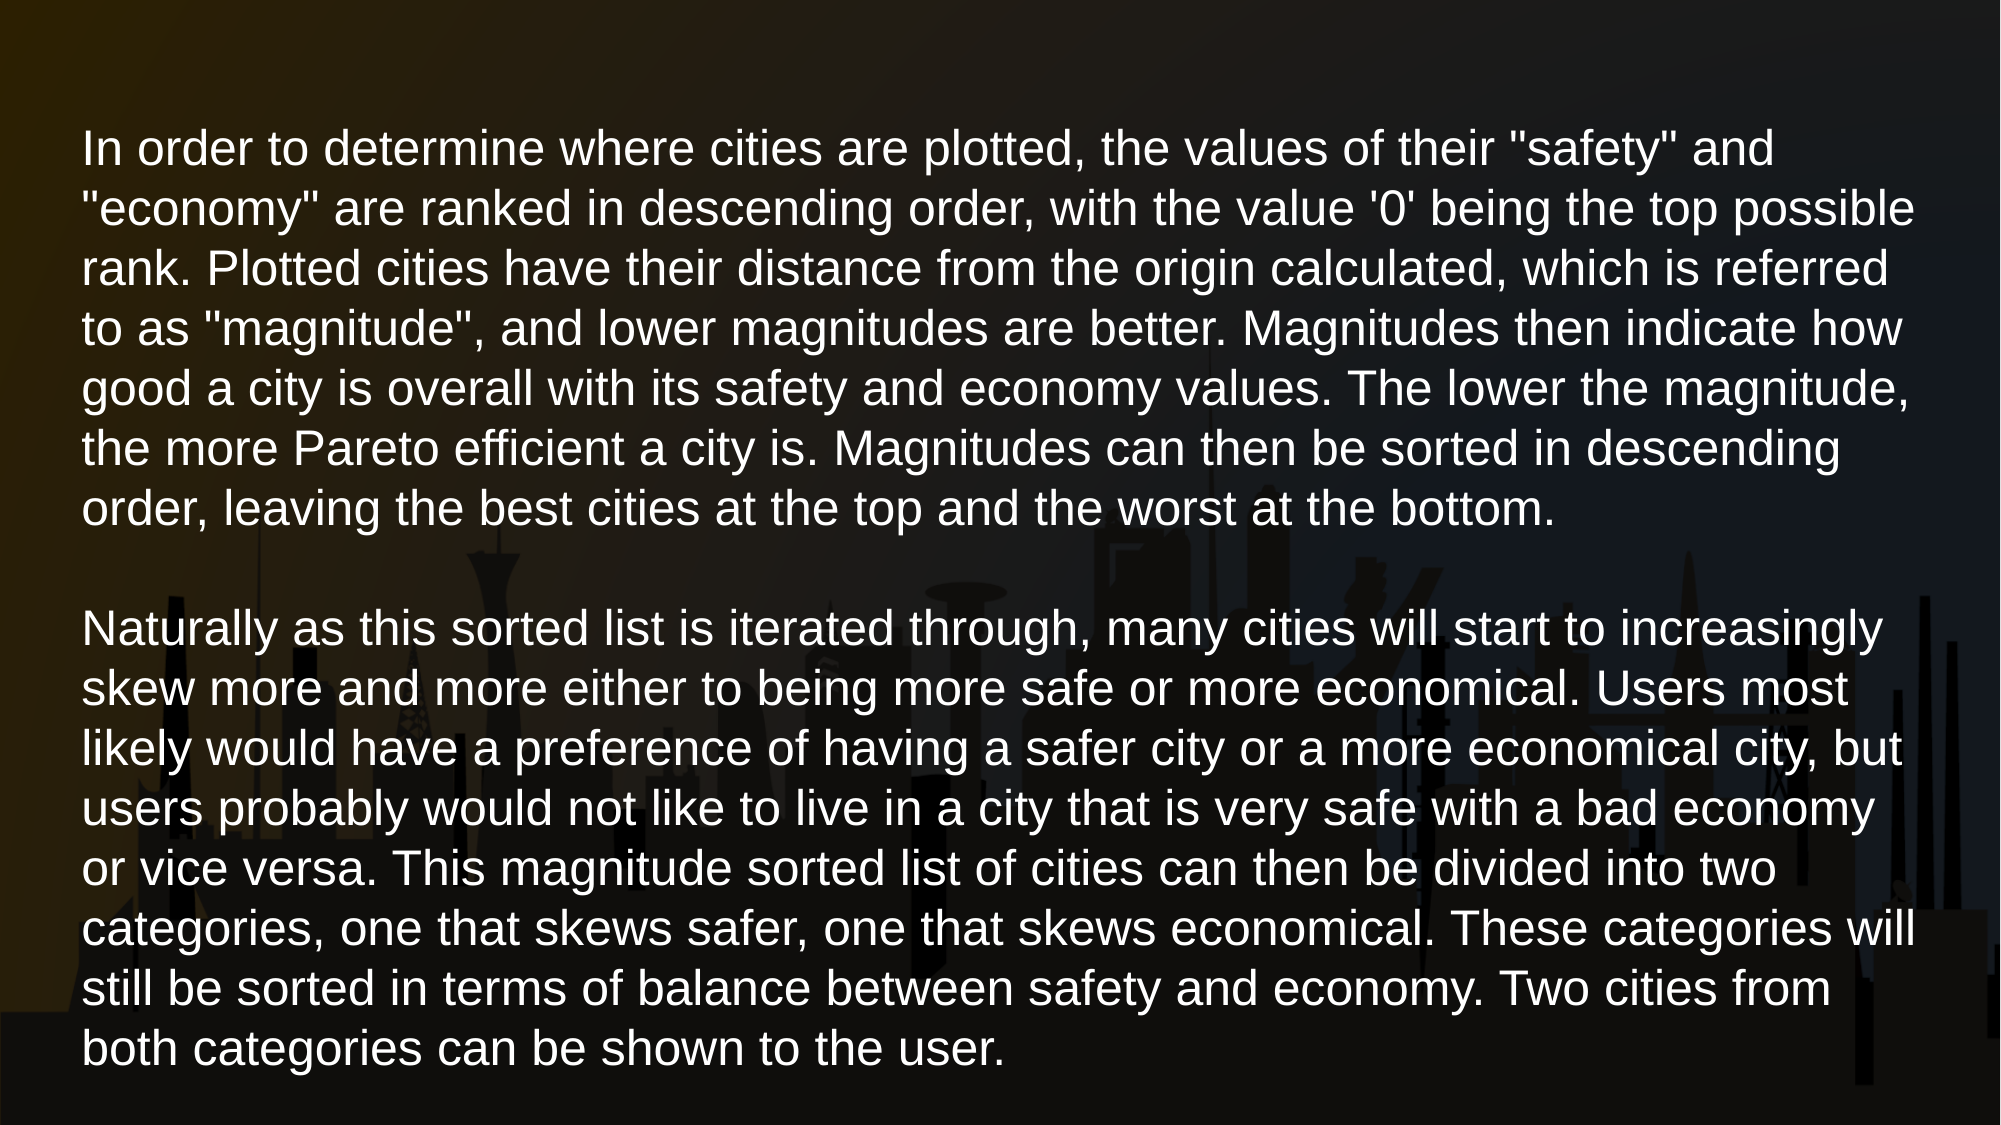

In order to determine where cities are plotted, the values of their "safety" and "economy" are ranked in descending order, with the value '0' being the top possible rank. Plotted cities have their distance from the origin calculated, which is referred to as "magnitude", and lower magnitudes are better. Magnitudes then indicate how good a city is overall with its safety and economy values. The lower the magnitude, the more Pareto efficient a city is. Magnitudes can then be sorted in descending order, leaving the best cities at the top and the worst at the bottom.

Naturally as this sorted list is iterated through, many cities will start to increasingly skew more and more either to being more safe or more economical. Users most likely would have a preference of having a safer city or a more economical city, but users probably would not like to live in a city that is very safe with a bad economy or vice versa. This magnitude sorted list of cities can then be divided into two categories, one that skews safer, one that skews economical. These categories will still be sorted in terms of balance between safety and economy. Two cities from both categories can be shown to the user.